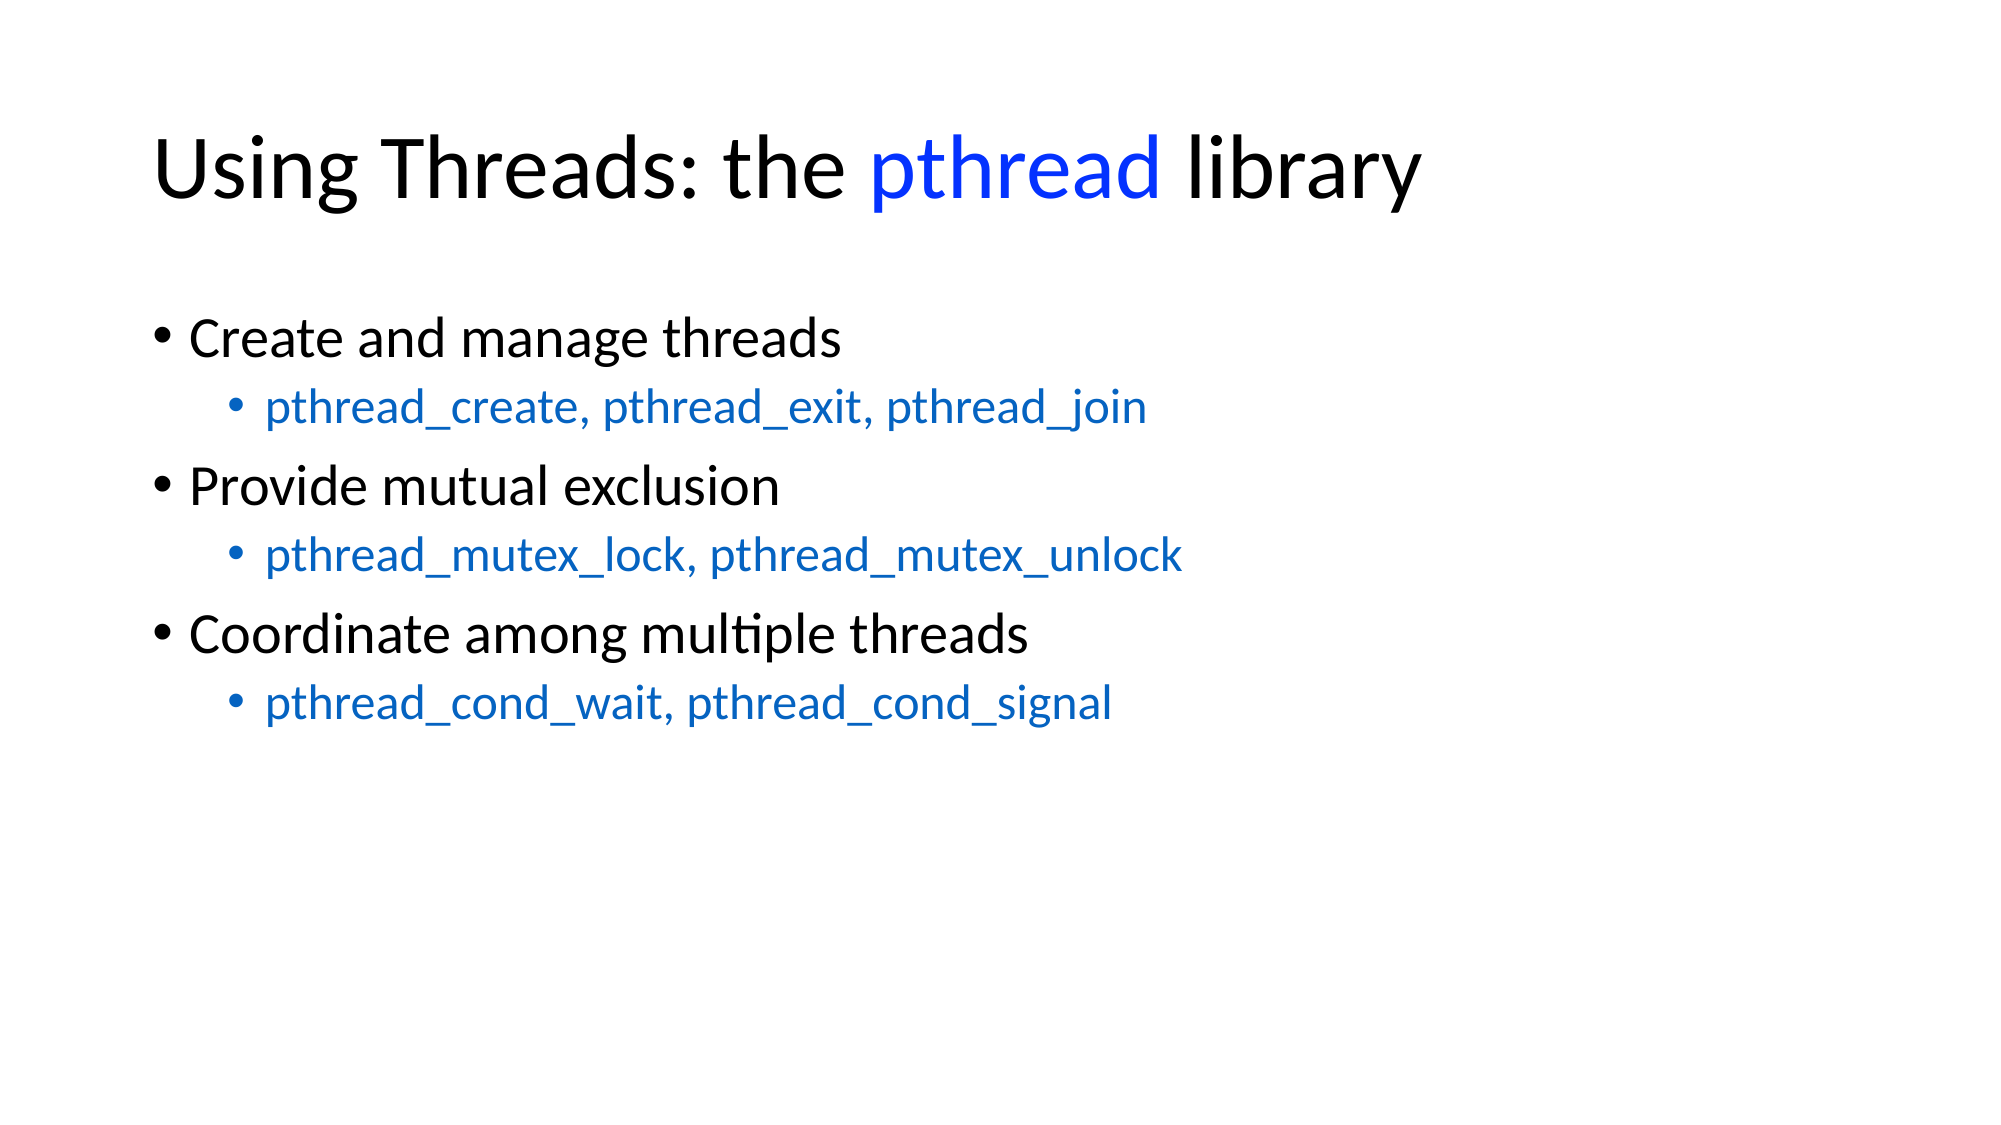

# Using Threads: the pthread library
Create and manage threads
pthread_create, pthread_exit, pthread_join
Provide mutual exclusion
pthread_mutex_lock, pthread_mutex_unlock
Coordinate among multiple threads
pthread_cond_wait, pthread_cond_signal